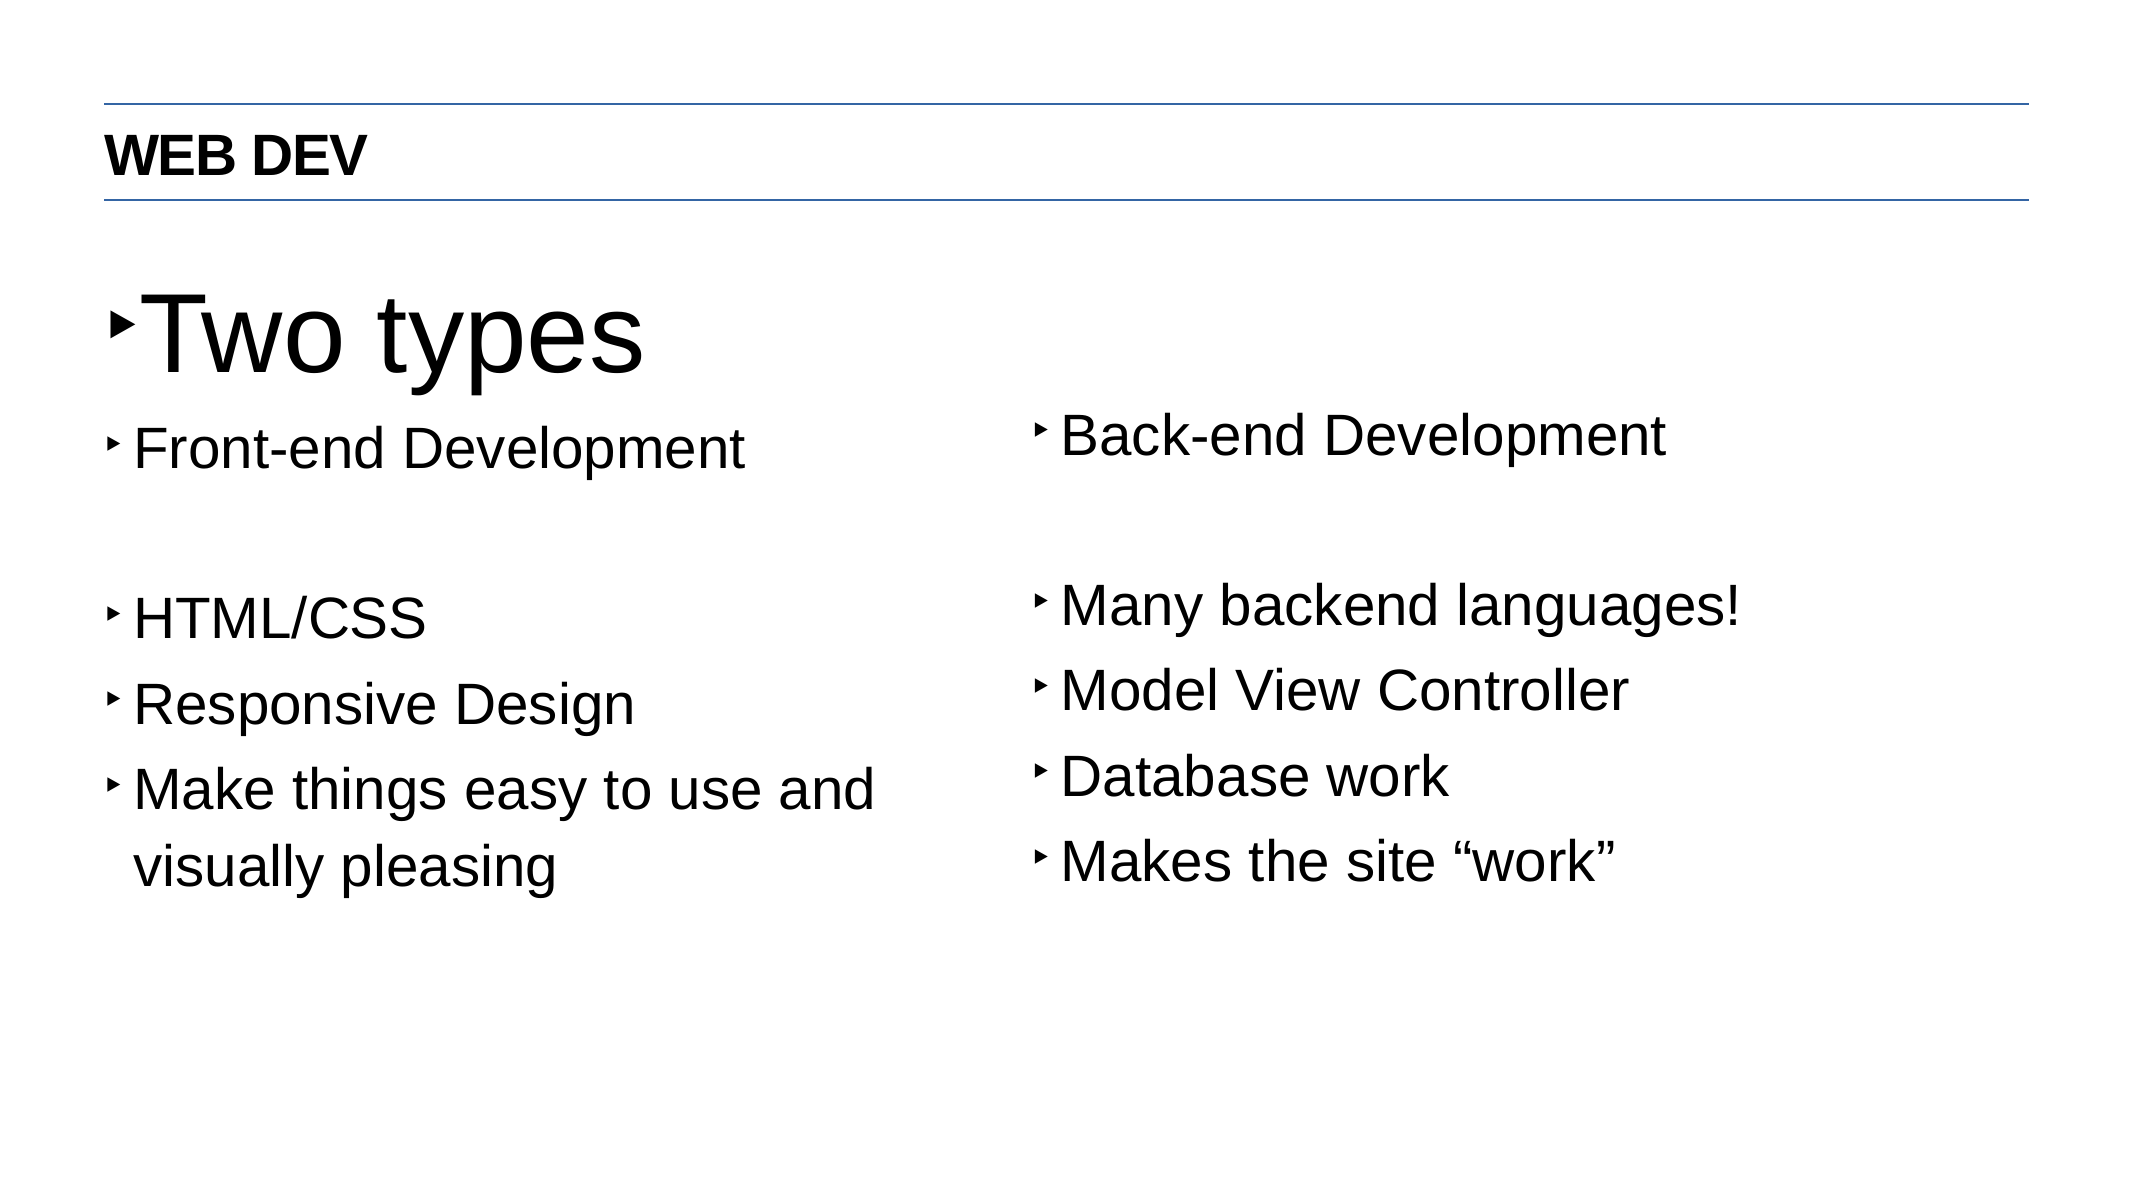

Web dev

Two types
Front-end Development

HTML/CSS
Responsive Design
Make things easy to use and visually pleasing

Back-end Development

Many backend languages!
Model View Controller
Database work
Makes the site “work”